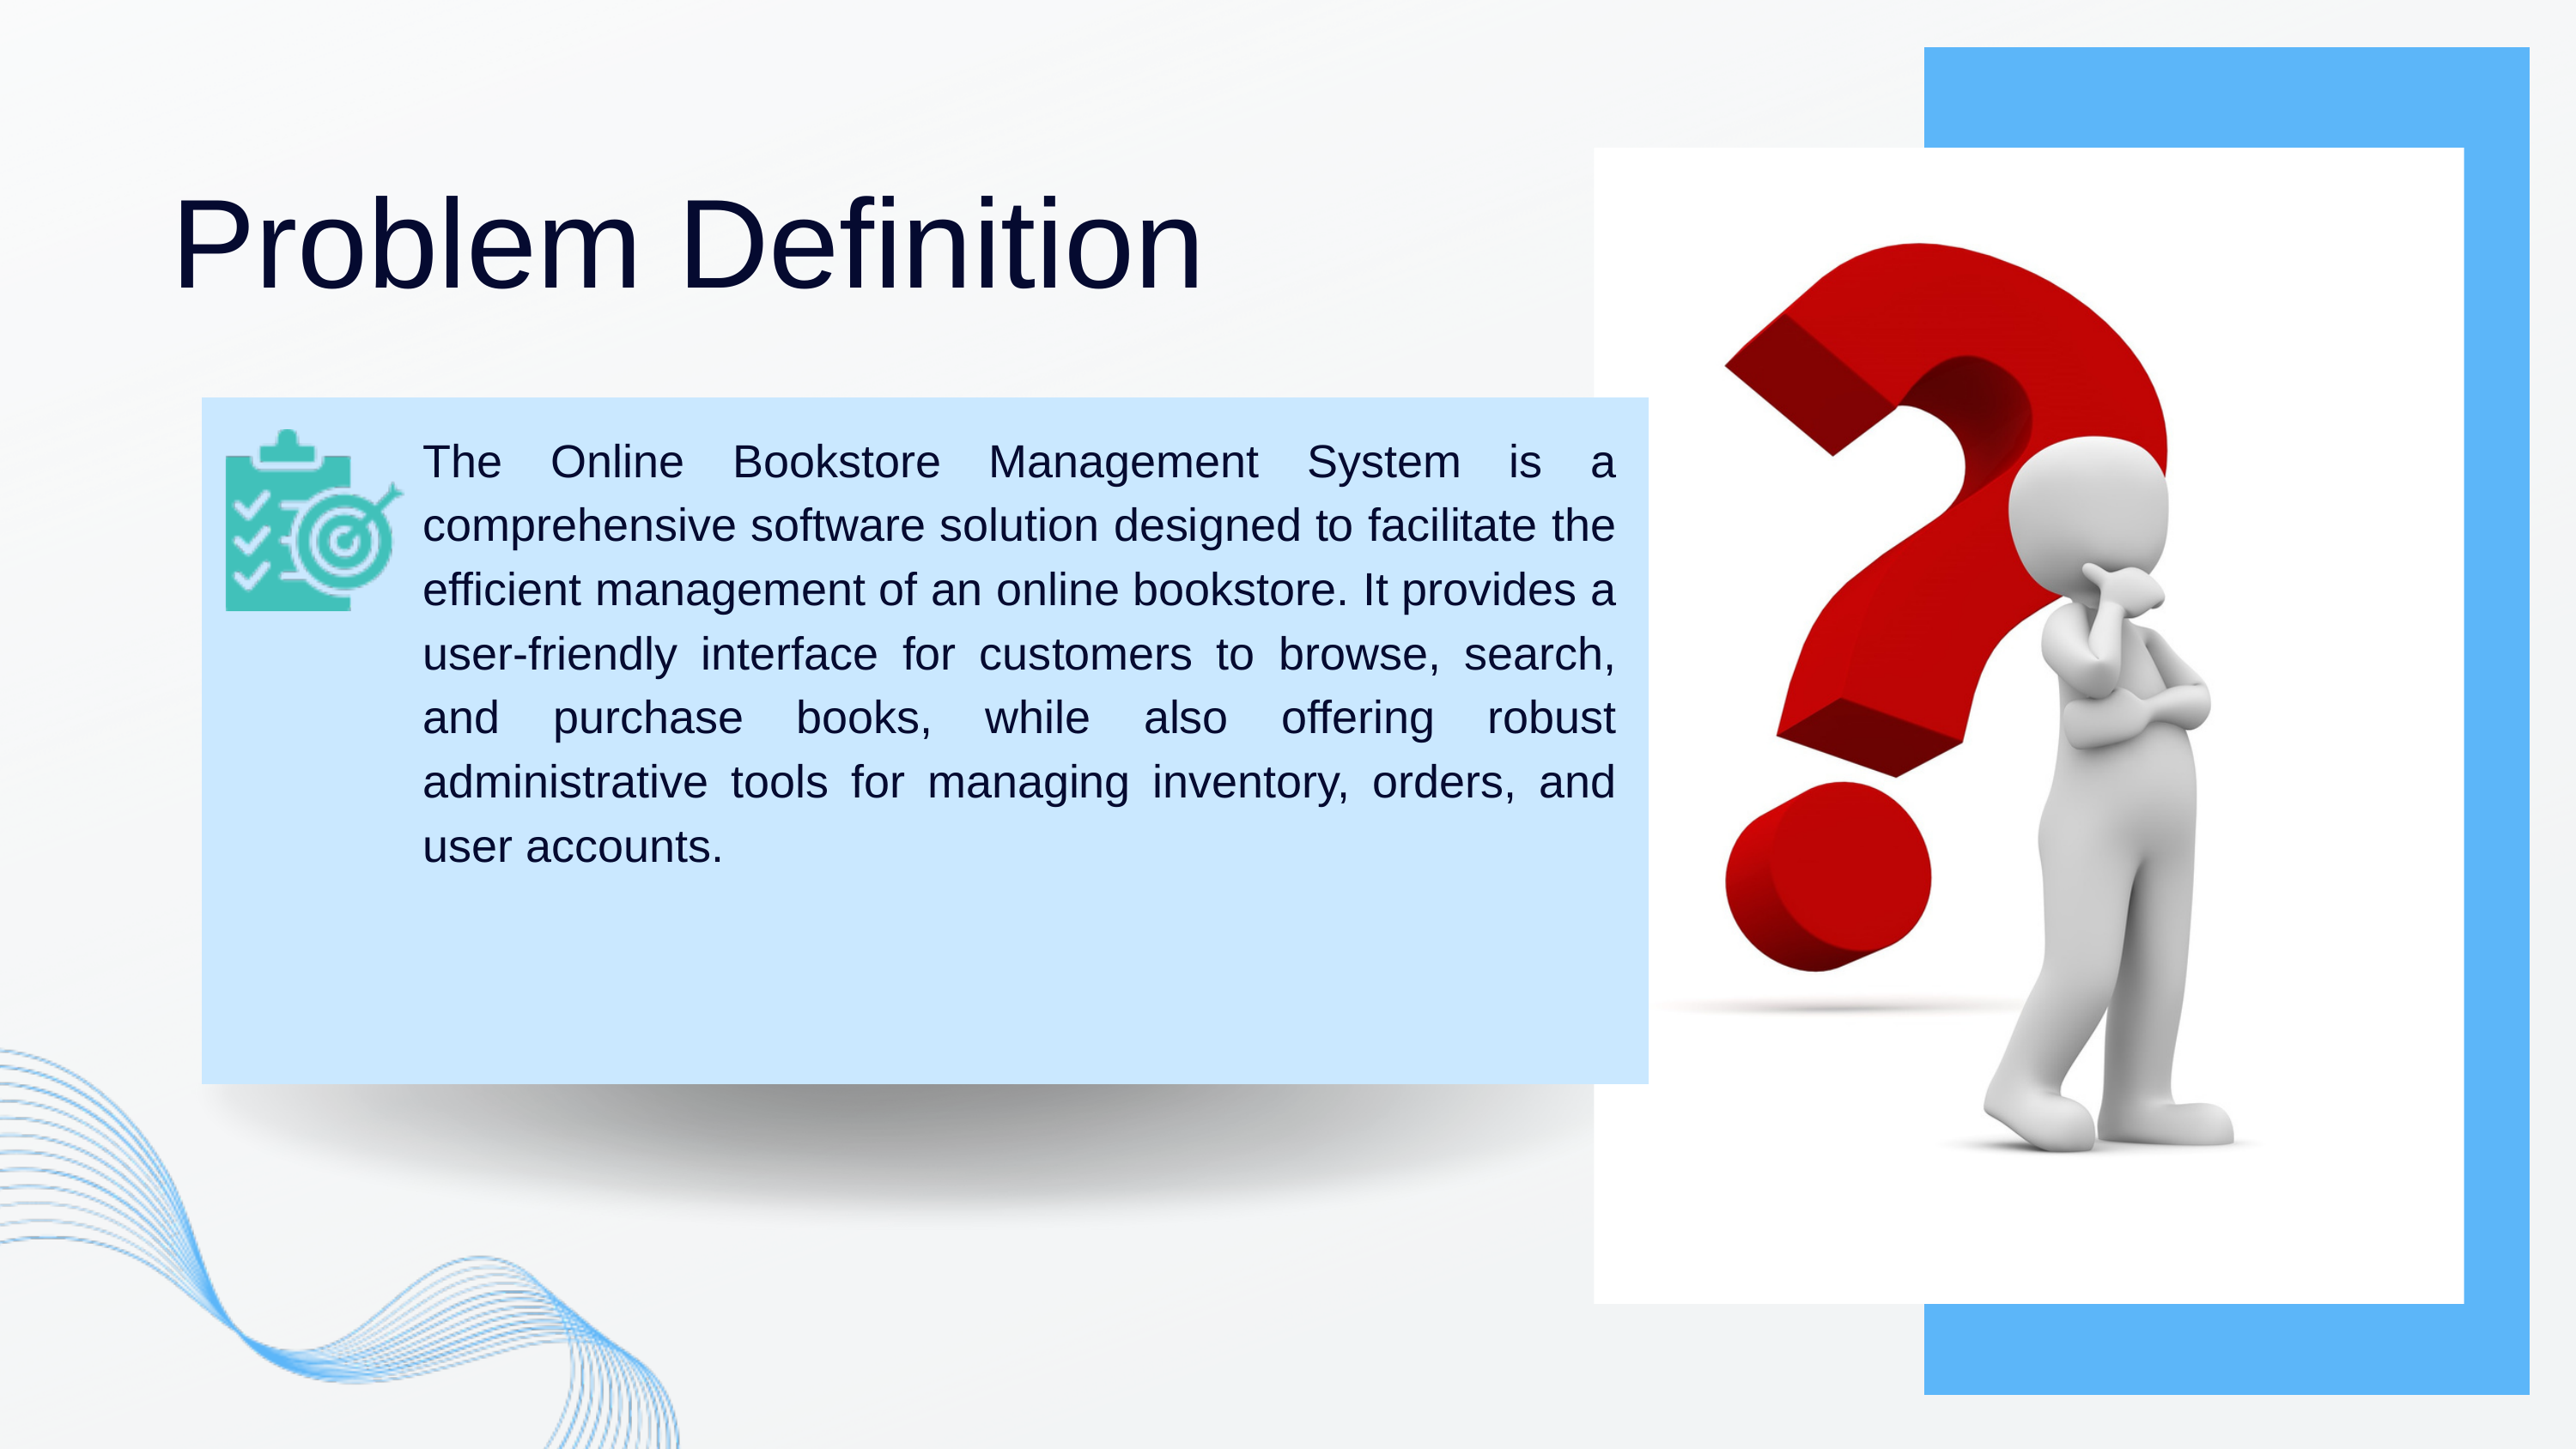

Problem Definition

The Online Bookstore Management System is a comprehensive software solution designed to facilitate the efficient management of an online bookstore. It provides a user-friendly interface for customers to browse, search, and purchase books, while also offering robust administrative tools for managing inventory, orders, and user accounts.